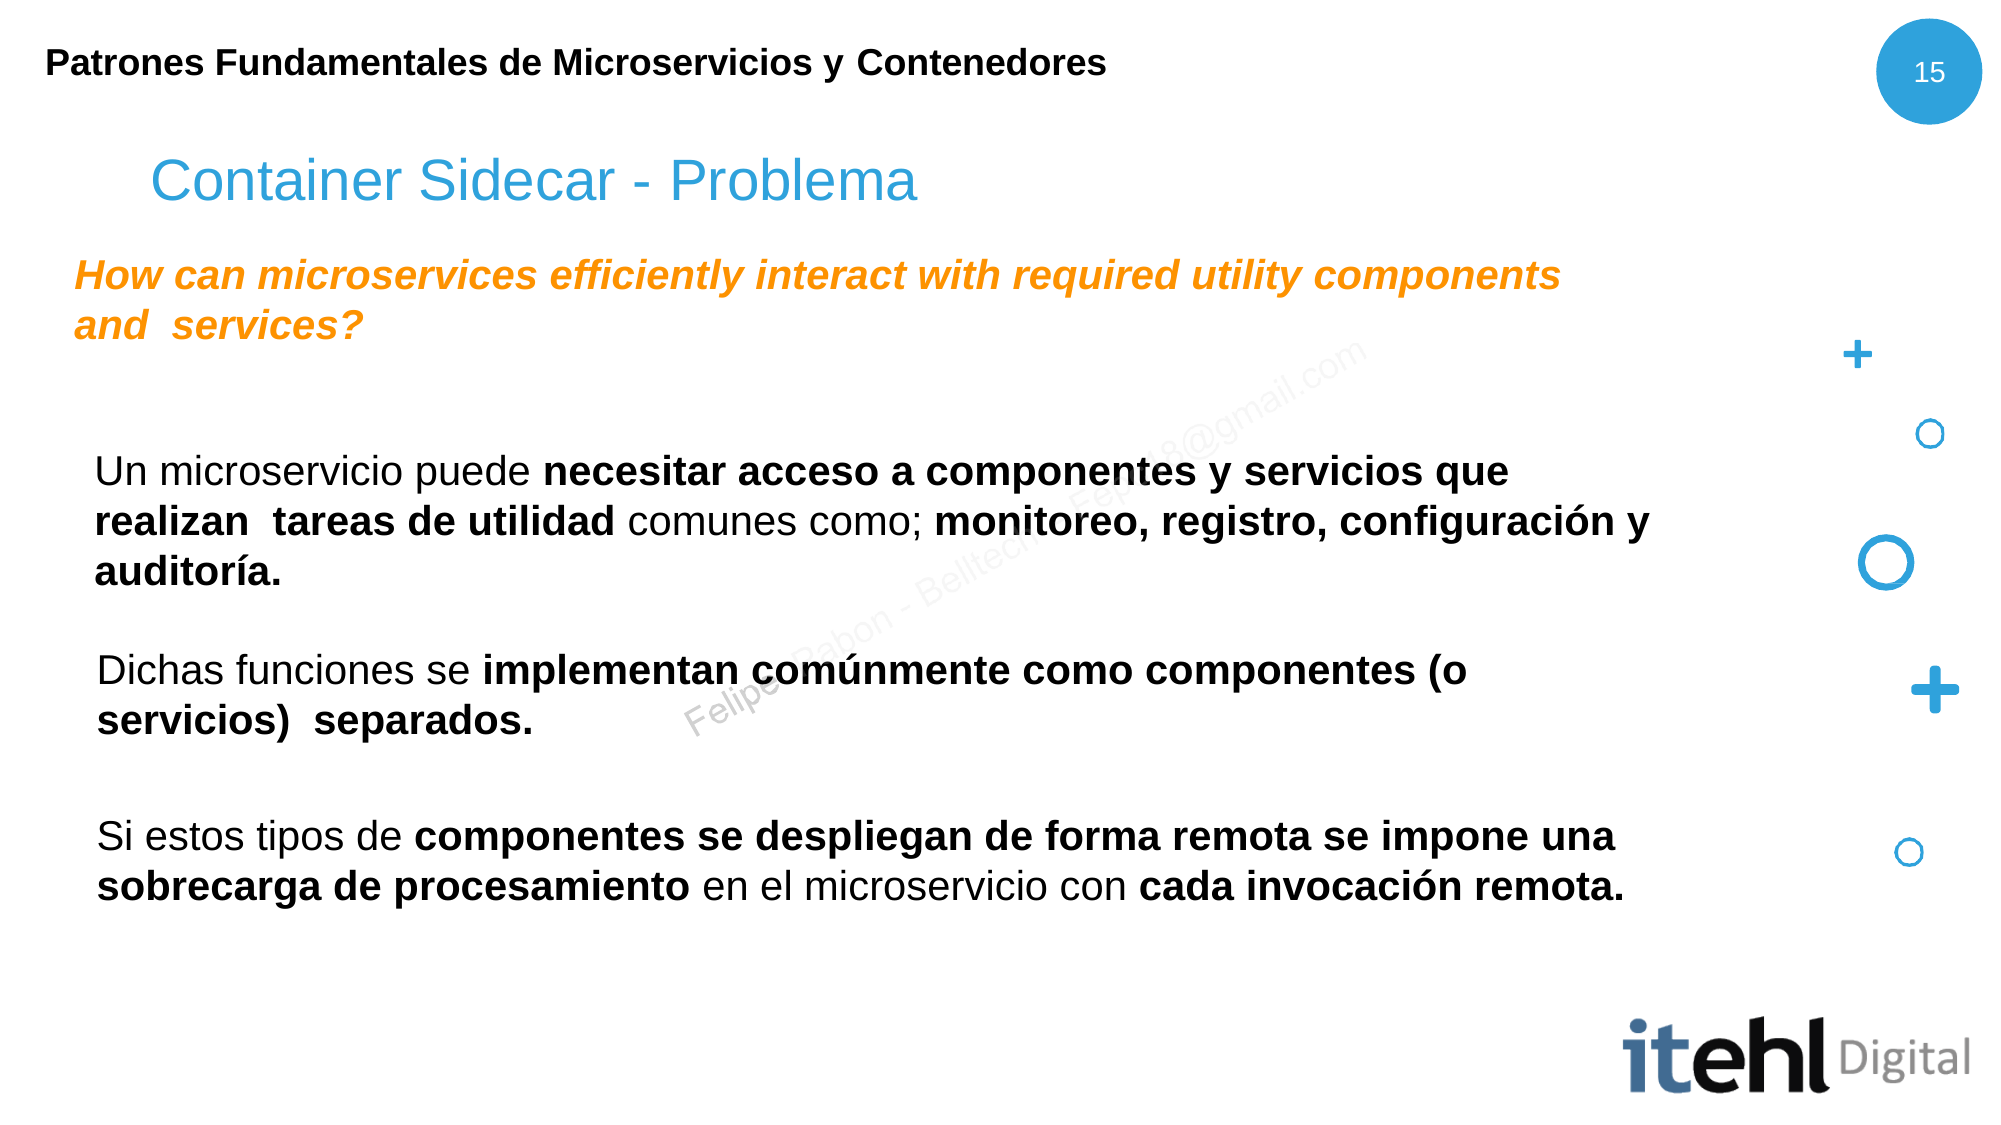

Patrones Fundamentales de Microservicios y Contenedores
15
# Container Sidecar - Problema
How can microservices efficiently interact with required utility components and  services?

Un microservicio puede necesitar acceso a componentes y servicios que realizan  tareas de utilidad comunes como; monitoreo, registro, configuración y auditoría.

Dichas funciones se implementan comúnmente como componentes (o servicios)  separados.

Si estos tipos de componentes se despliegan de forma remota se impone una
sobrecarga de procesamiento en el microservicio con cada invocación remota.